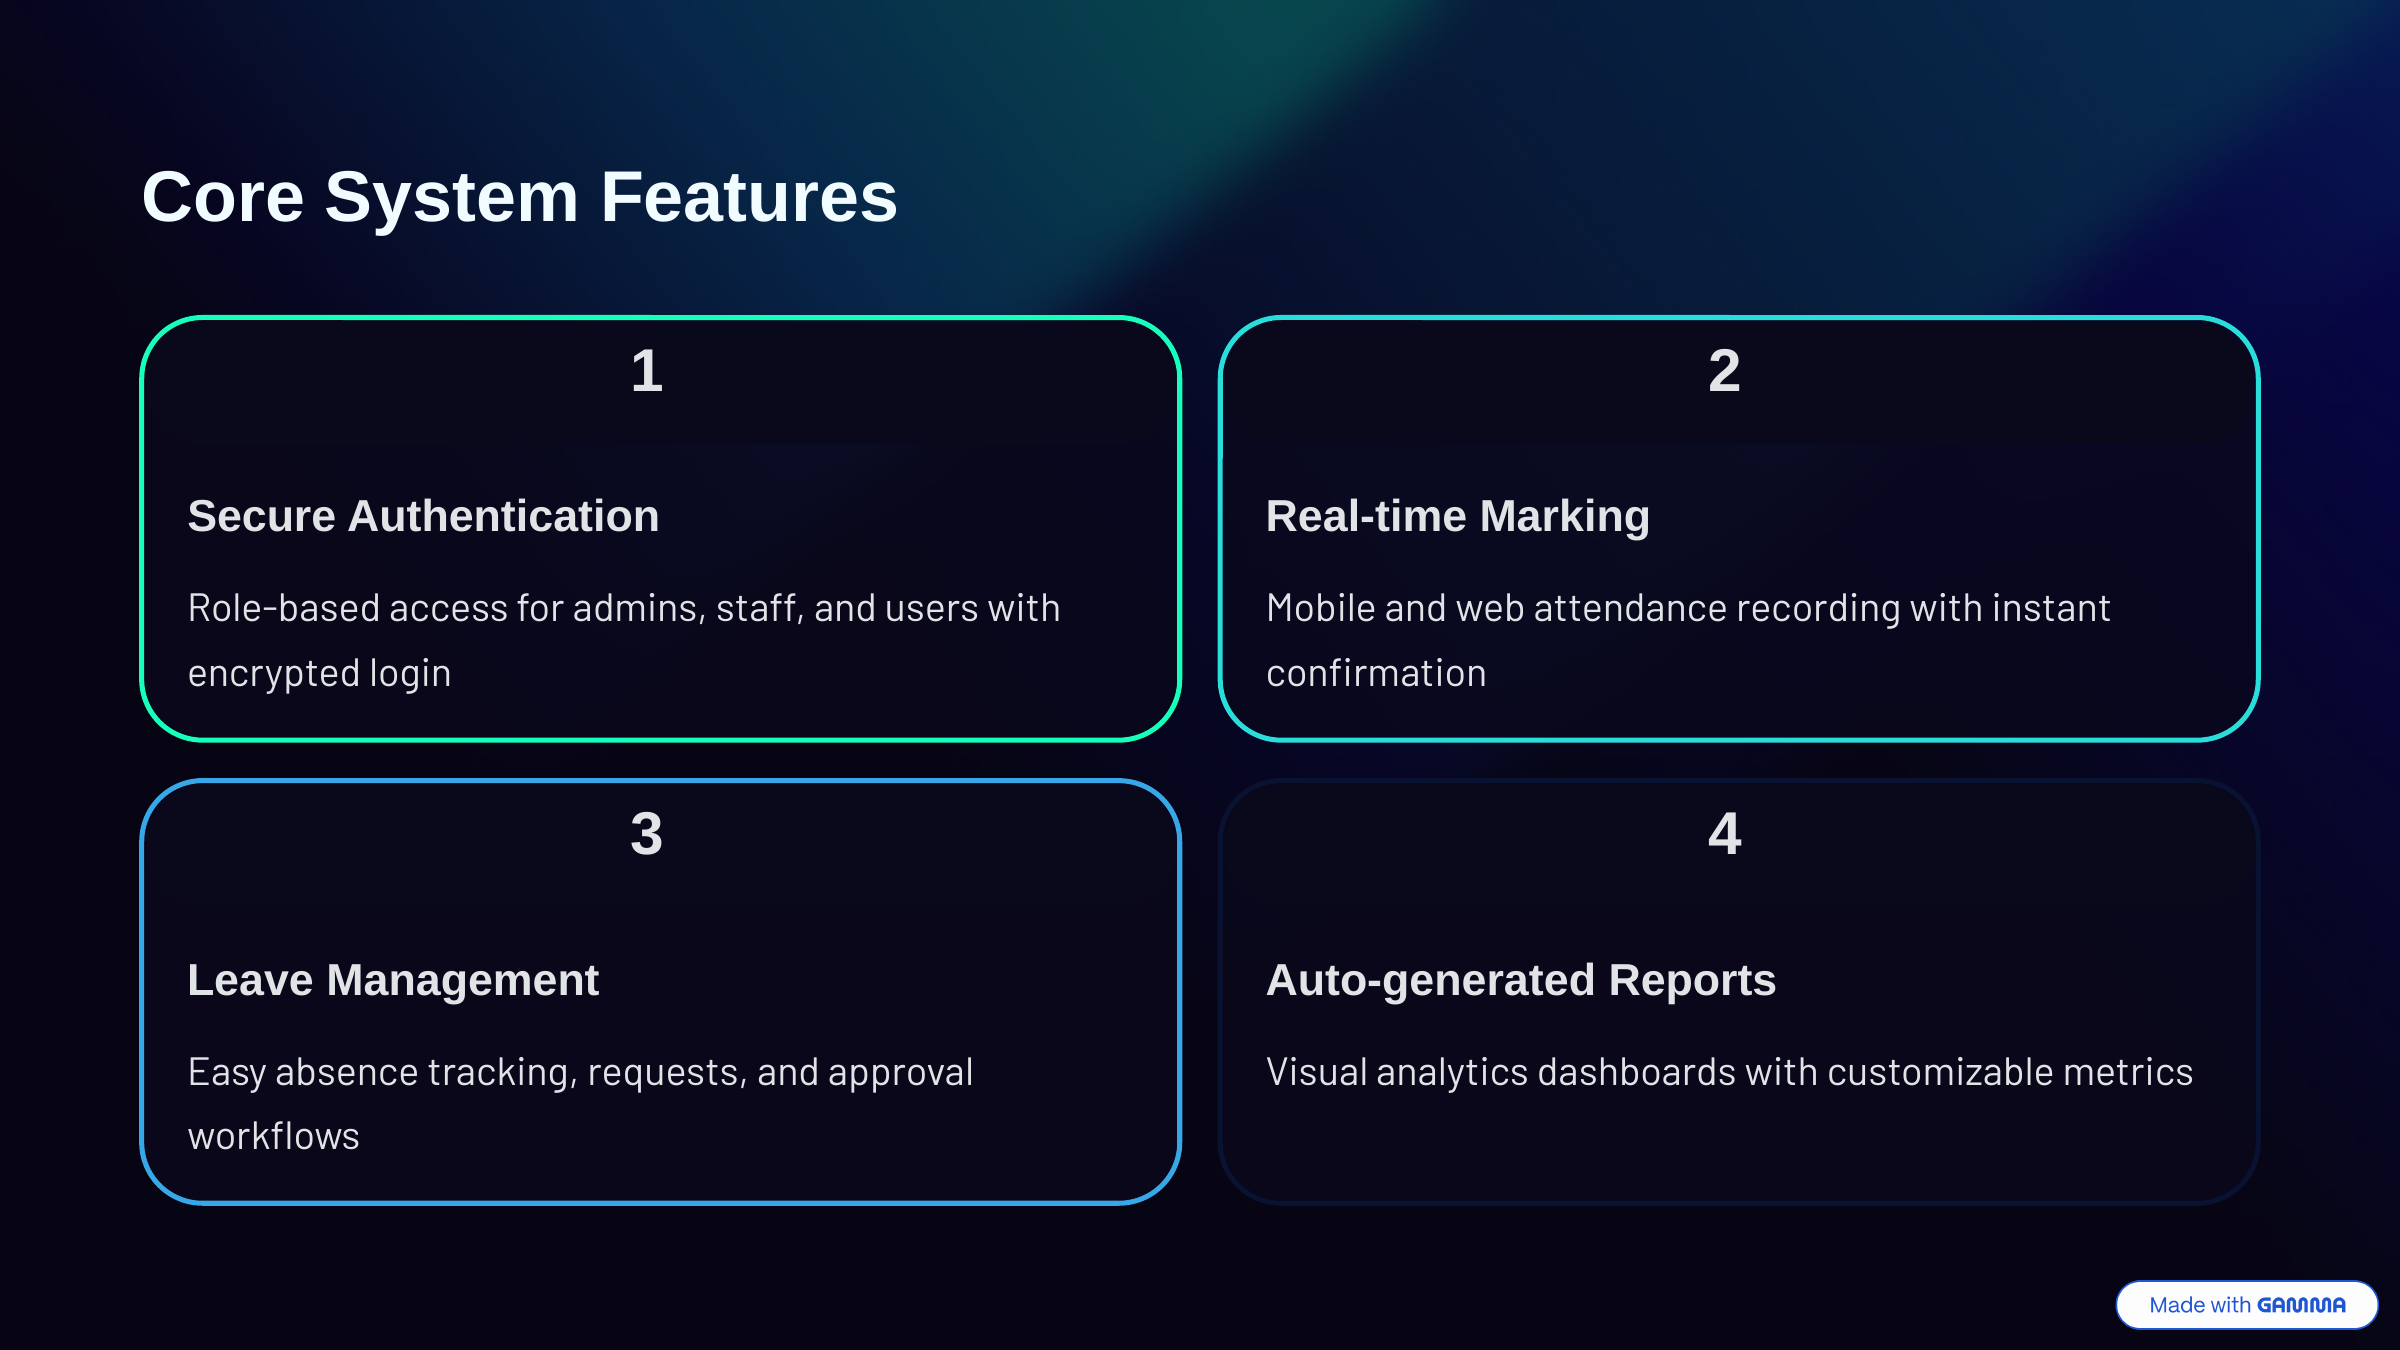

Core System Features

1
2
Secure Authentication
Real-time Marking
Role-based access for admins, staff, and users with encrypted login
Mobile and web attendance recording with instant confirmation

3
4
Leave Management
Auto-generated Reports
Easy absence tracking, requests, and approval workflows
Visual analytics dashboards with customizable metrics